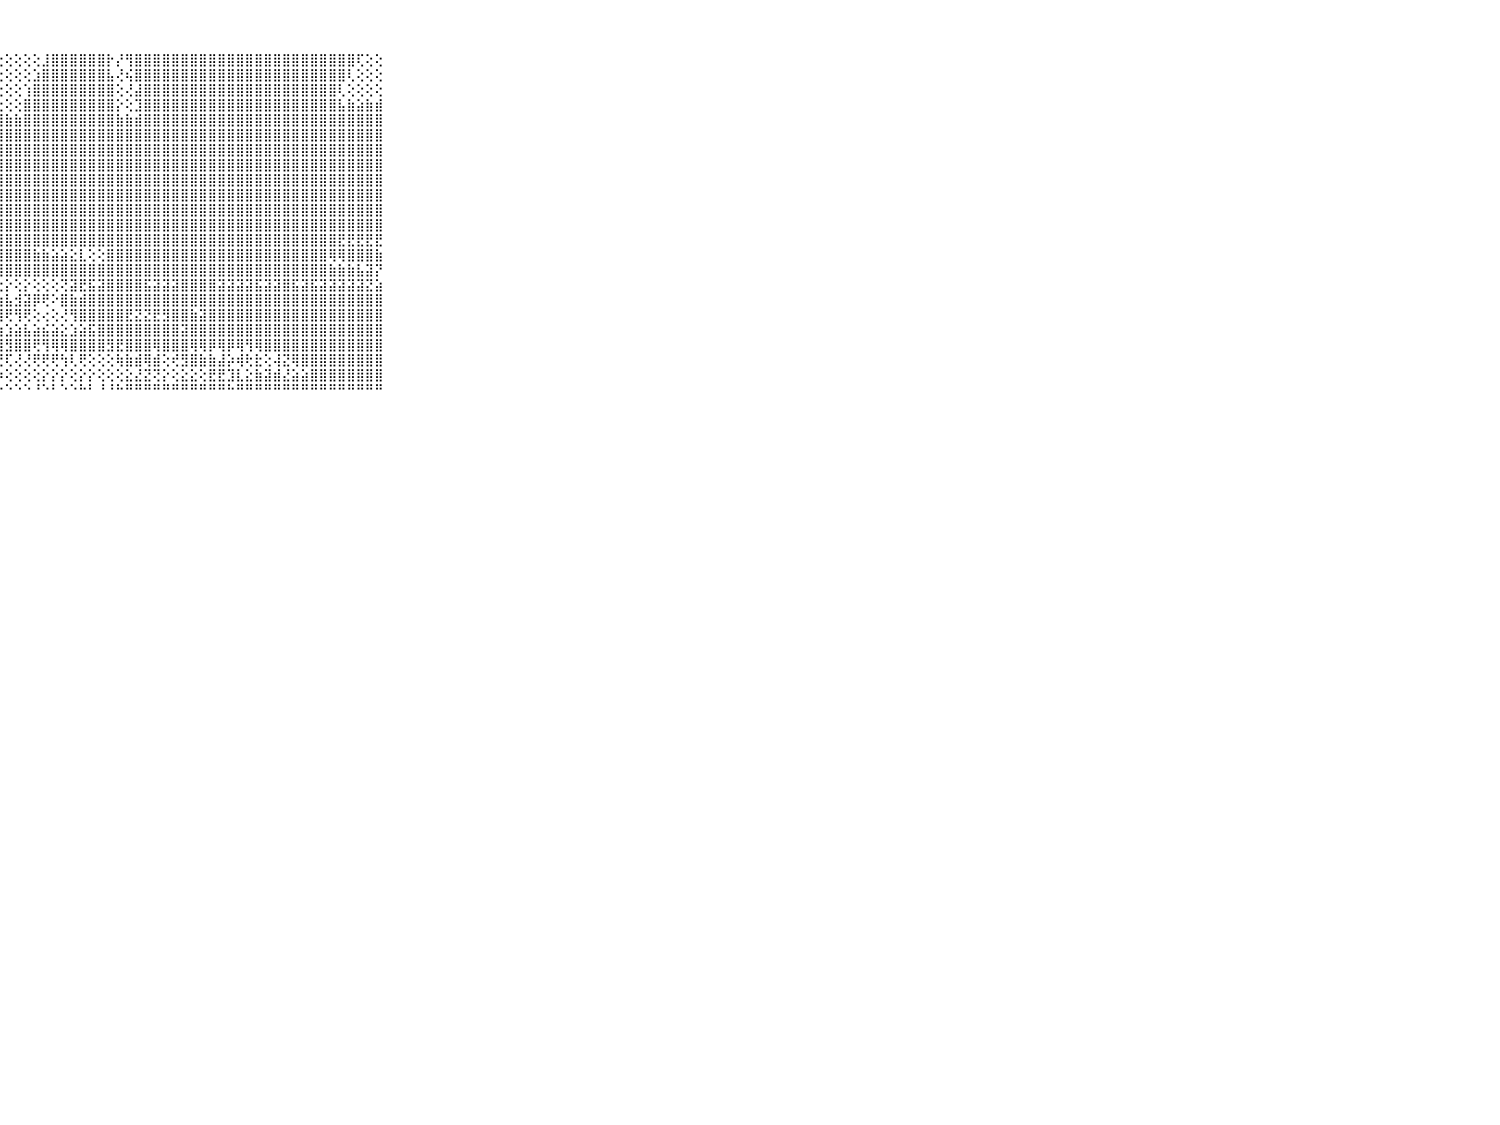

⠀⠀⠀⠀⠀⠀⠀⠀⠀⠀⠀⢸⣿⣿⣿⣿⣿⣿⣿⣿⣿⣿⣿⣿⡿⢏⢕⢕⢕⢕⢕⢕⣸⣿⣿⣿⣿⣿⣿⡗⡜⢻⣿⣿⣿⣿⣿⣿⣿⣿⣿⣿⣿⣿⣿⣿⣿⣿⣿⣿⣿⣿⣿⣿⣿⣿⢏⢕⢕⠀⠀⠀⠀⠀⠀⠀⠀⠀⠀⠀⠀
⠀⠀⠀⠀⠀⠀⠀⠀⠀⠀⠀⢸⣿⣿⣿⣿⣿⣿⣿⣿⣿⣿⣿⡟⢕⢕⢕⢕⢕⢕⢕⣱⣿⣿⣿⣿⣿⣿⣿⣧⢜⢮⣿⣿⣿⣿⣿⣿⣿⣿⣿⣿⣿⣿⣿⣿⣿⣿⣿⣿⣿⣿⣿⣿⣿⢇⢕⢕⢕⠀⠀⠀⠀⠀⠀⠀⠀⠀⠀⠀⠀
⠀⠀⠀⠀⠀⠀⠀⠀⠀⠀⠀⢸⣿⣿⣿⣿⣿⣿⣿⣿⣿⣿⣿⢕⢕⢕⢕⢕⢕⢕⢱⣿⣿⣿⣿⣿⣿⣿⣿⣿⢕⢜⣼⣿⣿⣿⣿⣿⣿⣿⣿⣿⣿⣿⣿⣿⣿⣿⣿⣿⣿⣿⣿⣿⢇⢕⢕⢕⢕⠀⠀⠀⠀⠀⠀⠀⠀⠀⠀⠀⠀
⠀⠀⠀⠀⠀⠀⠀⠀⠀⠀⠀⢸⣿⣿⣿⣿⣿⣿⣿⣿⣿⣿⣿⣱⣕⣕⣕⢕⢕⢕⣿⣿⣿⣿⣿⣿⣿⣿⣿⣿⡕⢕⣹⣿⣿⣿⣿⣿⣿⣿⣿⣿⣿⣿⣿⣿⣿⣿⣿⣿⣿⣿⣿⣿⣧⣷⣵⣷⣾⠀⠀⠀⠀⠀⠀⠀⠀⠀⠀⠀⠀
⠀⠀⠀⠀⠀⠀⠀⠀⠀⠀⠀⢸⣿⣿⣿⣿⣿⣿⣿⣿⣿⣿⣿⣿⣿⣿⣷⣿⣷⣷⣿⣿⣿⣿⣿⣿⣿⣿⣿⣿⣷⣷⣾⣿⣿⣿⣿⣿⣿⣿⣿⣿⣿⣿⣿⣿⣿⣿⣿⣿⣿⣿⣿⣿⣿⣿⣿⣿⣿⠀⠀⠀⠀⠀⠀⠀⠀⠀⠀⠀⠀
⠀⠀⠀⠀⠀⠀⠀⠀⠀⠀⠀⢸⣿⣿⣿⣿⣿⣿⣿⣿⣿⣿⣿⣿⣿⣿⣿⣿⣿⣿⣿⣿⣿⣿⣿⣿⣿⣿⣿⣿⣿⣿⣿⣿⣿⣿⣿⣿⣿⣿⣿⣿⣿⣿⣿⣿⣿⣿⣿⣿⣿⣿⣿⣿⣿⣿⣿⣿⣿⠀⠀⠀⠀⠀⠀⠀⠀⠀⠀⠀⠀
⠀⠀⠀⠀⠀⠀⠀⠀⠀⠀⠀⢑⣿⣿⣿⣿⣿⣿⣿⣿⣿⣿⣿⣿⣿⣿⣿⣿⣿⣿⣿⣿⣿⣿⣿⣿⣿⣿⣿⣿⣿⣿⣿⣿⣿⣿⣿⣿⣿⣿⣿⣿⣿⣿⣿⣿⣿⣿⣿⣿⣿⣿⣿⣿⣿⣿⣿⣿⣿⠀⠀⠀⠀⠀⠀⠀⠀⠀⠀⠀⠀
⠀⠀⠀⠀⠀⠀⠀⠀⠀⠀⠀⠌⢯⣿⣿⣿⣿⣿⣿⣿⣿⣿⣿⣿⣿⣿⣿⣿⣿⣿⣿⣿⣿⣿⣿⣿⣿⣿⣿⣿⣿⣿⣿⣿⣿⣿⣿⣿⣿⣿⣿⣿⣿⣿⣿⣿⣿⣿⣿⣿⣿⣿⣿⣿⣿⣿⣿⣿⣿⠀⠀⠀⠀⠀⠀⠀⠀⠀⠀⠀⠀
⠀⠀⠀⠀⠀⠀⠀⠀⠀⠀⠀⠀⢕⢕⢕⢕⢕⢝⢝⢝⣿⣿⣿⣿⣿⣿⣿⣿⣿⣿⣿⣿⣿⣿⣿⣿⣿⣿⣿⣿⣿⣿⣿⣿⣿⣿⣿⣿⣿⣿⣿⣿⣿⣿⣿⣿⣿⣿⣿⣿⣿⣿⣿⣿⣿⣿⣿⣿⣿⠀⠀⠀⠀⠀⠀⠀⠀⠀⠀⠀⠀
⠀⠀⠀⠀⠀⠀⠀⠀⠀⠀⠀⠀⢕⢕⢕⢕⢕⢕⣱⣷⣿⣿⣿⣿⣿⣿⣿⣿⣿⣿⣿⣿⣿⣿⣿⣿⣿⣿⣿⣿⣿⣿⣿⣿⣿⣿⣿⣿⣿⣿⣿⣿⣿⣿⣿⣿⣿⣿⣿⣿⣿⣿⣿⣿⣿⣿⣿⣿⣿⠀⠀⠀⠀⠀⠀⠀⠀⠀⠀⠀⠀
⠀⠀⠀⠀⠀⠀⠀⠀⠀⠀⠀⠀⢕⢕⢕⢕⢕⣸⣿⣿⣿⣿⣿⣿⣿⣿⣿⣿⣿⣿⣿⣿⣿⣿⣿⣿⣿⣿⣿⣿⣿⣿⣿⣿⣿⣿⣿⣿⣿⣿⣿⣿⣿⣿⣿⣿⣿⣿⣿⣿⣿⣿⣿⣿⣿⣿⣿⣿⣿⠀⠀⠀⠀⠀⠀⠀⠀⠀⠀⠀⠀
⠀⠀⠀⠀⠀⠀⠀⠀⠀⠀⠀⠀⢕⠅⢕⢕⢹⢿⣿⣿⣿⣿⣿⣿⣿⣿⣿⣿⣿⣿⣿⣿⣿⣿⣿⣿⣿⣿⣿⣿⣿⣿⣿⣿⣿⣿⣿⣿⣿⣿⣿⣿⣿⣿⣿⣿⣿⣿⣿⣿⣿⣿⣿⣿⣿⣿⣿⣿⣿⠀⠀⠀⠀⠀⠀⠀⠀⠀⠀⠀⠀
⠀⠀⠀⠀⠀⠀⠀⠀⠀⠀⠀⢀⣕⣱⣵⣕⣵⣝⡻⣿⣿⣿⣿⣿⣿⣿⣿⣿⣿⣿⣿⣿⣿⣿⣿⣿⣿⣿⣿⣿⣿⣿⣿⣿⣿⣿⣿⣿⣿⣿⣿⣿⣿⣿⣿⣿⣿⣿⣿⣿⣿⣿⣿⣿⣟⣟⣟⣟⣟⠀⠀⠀⠀⠀⠀⠀⠀⠀⠀⠀⠀
⠀⠀⠀⠀⠀⠀⠀⠀⠀⠀⠀⢸⣿⣿⣿⣿⣿⣿⣿⣧⣿⣿⣿⣿⣿⣿⣿⣿⣿⣿⣿⣷⣷⣵⣵⣕⣇⢕⢕⣿⣿⣿⣿⣿⣿⣿⣿⣿⣿⣿⣿⣿⣿⣿⣿⣿⣿⣿⣿⣿⣿⣿⣿⢿⢿⣿⣿⣿⣷⠀⠀⠀⠀⠀⠀⠀⠀⠀⠀⠀⠀
⠀⠀⠀⠀⠀⠀⠀⠀⠀⠀⠀⢸⣿⣿⣿⣿⣿⡿⣿⣿⣿⡕⢝⢝⢿⣿⣿⣿⣿⣿⣿⣿⣿⣿⣿⣿⣿⣿⣿⣿⣿⣿⣿⣿⣿⣿⣿⣿⣿⣿⣿⣿⣿⣿⣿⣿⣿⣿⣿⣿⣿⣿⣿⣷⣷⣷⣧⣽⡝⠀⠀⠀⠀⠀⠀⠀⠀⠀⠀⠀⠀
⠀⠀⠀⠀⠀⠀⠀⠀⠀⠀⠀⢔⢕⢱⢗⢔⡕⡕⢕⢗⡕⢕⢕⢕⣕⢕⢕⢕⡕⢕⡕⢕⢕⢕⢝⣽⣟⣯⣽⣿⣿⣿⣿⣯⣽⣽⣽⣿⣿⣿⣿⣽⣽⣽⣽⣯⣽⣽⣿⣯⣽⣯⣽⣽⣽⣽⣽⣝⣵⠀⠀⠀⠀⠀⠀⠀⠀⠀⠀⠀⠀
⠀⠀⠀⠀⠀⠀⠀⠀⠀⠀⠀⢕⡱⣜⣿⣷⣾⣯⣿⣿⣕⣗⣾⣿⡿⢻⣾⣷⣧⣺⣽⡿⢟⠕⣿⣷⣾⣿⣿⣿⣿⣿⣿⣿⣿⣿⣿⣿⣿⣿⣿⣿⣿⣿⣿⣿⣿⣿⣿⣿⣿⣿⣿⣿⣿⣿⣿⣿⣿⠀⠀⠀⠀⠀⠀⠀⠀⠀⠀⠀⠀
⠀⠀⠀⠀⠀⠀⠀⠀⠀⠀⠀⢕⡿⢷⢞⡻⡿⣿⣟⢟⢟⢟⢻⢟⡟⢟⢟⢿⢟⢻⢟⢕⢔⢕⢜⢻⣿⣿⣿⣿⣿⣟⣝⣝⣟⣻⣿⣿⣷⣽⣿⣿⣿⣿⣿⣿⣿⣿⣿⣿⣿⣿⣿⣿⣿⣿⣿⣿⣿⠀⠀⠀⠀⠀⠀⠀⠀⠀⠀⠀⠀
⠀⠀⠀⠀⠀⠀⠀⠀⠀⠀⠀⢸⢷⣧⣿⣷⣿⣵⢽⣗⣻⣷⣾⣟⣇⣕⣕⣱⣱⣵⣧⣵⣮⣵⣕⣱⣵⣯⣿⣿⣿⣿⣿⣿⣿⣿⣿⣽⣿⣿⣿⣿⣿⣿⣿⣿⣿⣿⣿⣿⣿⣿⣿⣿⣿⣿⣿⣿⣿⠀⠀⠀⠀⠀⠀⠀⠀⠀⠀⠀⠀
⠀⠀⠀⠀⠀⠀⠀⠀⠀⠀⠀⢸⢿⢿⢿⢿⣿⣿⣿⡿⢿⢿⢻⢻⢏⢿⢿⣿⣻⣿⣿⢟⢻⢿⢿⣿⣿⣿⣿⣻⣟⣿⣿⣿⢿⣿⣿⣿⢿⢿⡿⢿⡿⢿⢻⢿⣿⣿⣿⣿⣿⣿⣿⣿⣿⣿⣿⣿⣿⠀⠀⠀⠀⠀⠀⠀⠀⠀⠀⠀⠀
⠀⠀⠀⠀⠀⠀⠀⠀⠀⠀⠀⠜⢝⢹⢿⢟⢝⢟⢟⢝⢕⢝⢗⢱⢝⢕⢕⢞⢏⢜⢜⢟⢟⢟⢳⢇⢟⢕⢕⢕⢷⣷⣾⢿⣾⢕⢞⣻⣿⣷⣷⣼⡵⢾⢗⣗⢕⢼⣝⢿⣿⣿⣿⣿⣿⣿⣿⣿⣿⠀⠀⠀⠀⠀⠀⠀⠀⠀⠀⠀⠀
⠀⠀⠀⠀⠀⠀⠀⠀⠀⠀⠀⠀⢕⢕⢕⢕⢕⢕⢕⢕⢕⢕⢕⢕⢕⡜⢕⡱⢕⢕⢕⢕⡕⡕⡕⢕⡕⡕⢕⢕⢕⣕⣜⣝⢝⡕⢕⣕⣕⢕⣟⣟⣹⣇⣕⣷⣽⣾⣜⣵⣵⣿⣿⣿⣿⣿⣿⣿⣿⠀⠀⠀⠀⠀⠀⠀⠀⠀⠀⠀⠀
⠀⠀⠀⠀⠀⠀⠀⠀⠀⠀⠀⠀⠑⠑⠑⠑⠑⠑⠑⠑⠑⠑⠑⠑⠑⠑⠙⠑⠑⠑⠑⠘⠑⠃⠑⠑⠓⠃⠘⠘⠓⠛⠛⠛⠛⠛⠛⠛⠛⠛⠛⠛⠓⠛⠛⠛⠛⠛⠛⠛⠛⠛⠛⠛⠛⠛⠛⠛⠛⠀⠀⠀⠀⠀⠀⠀⠀⠀⠀⠀⠀